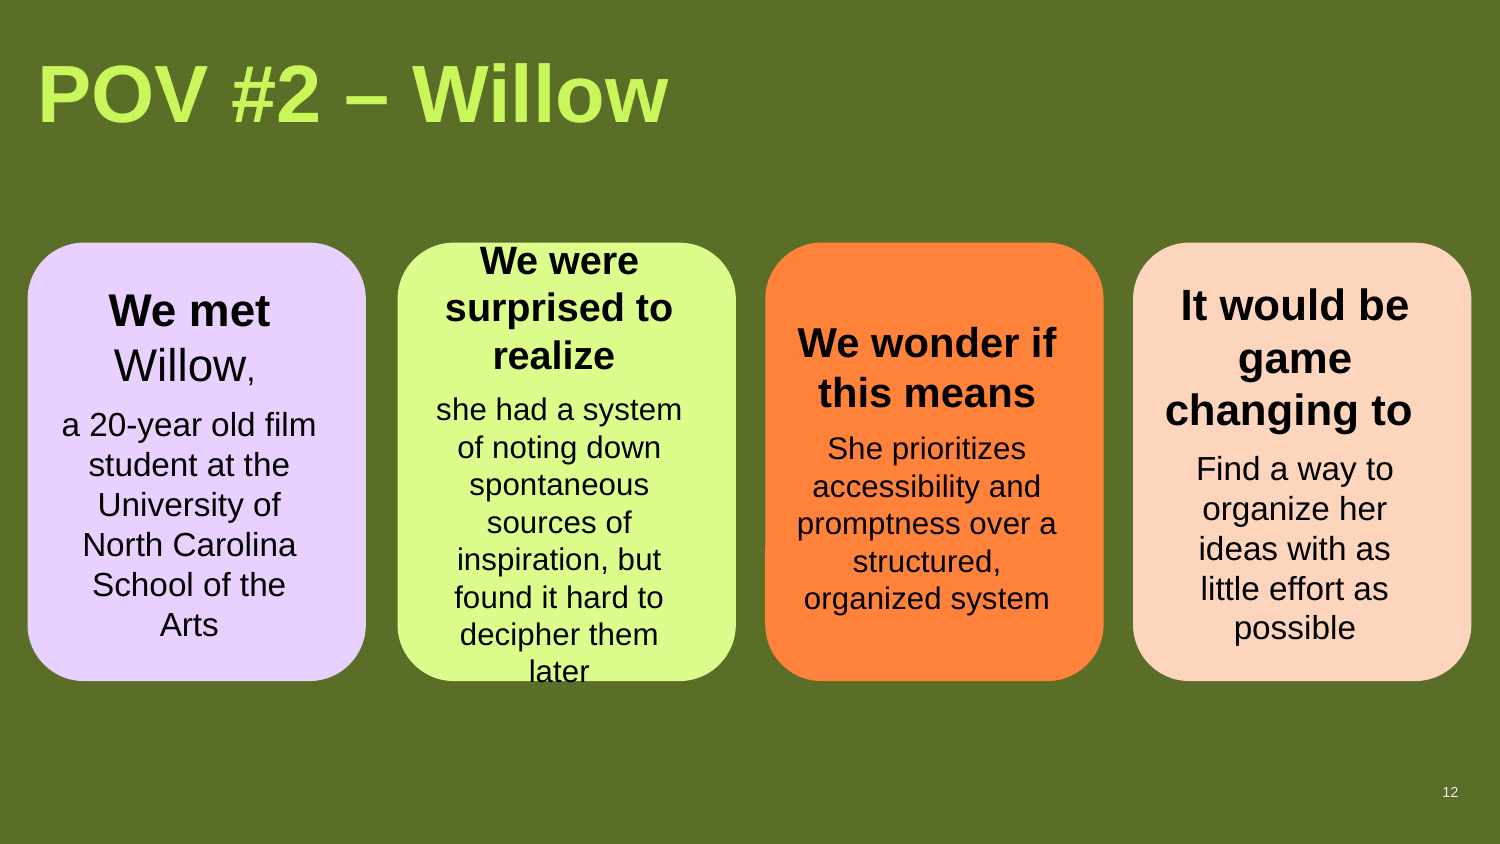

# POV #2 – Willow

We met Willow,
a 20-year old film student at the University of North Carolina School of the Arts

We were surprised to realize
she had a system of noting down spontaneous sources of inspiration, but found it hard to decipher them later

We wonder if this means
She prioritizes accessibility and promptness over a structured, organized system

It would be game changing to
Find a way to organize her ideas with as little effort as possible